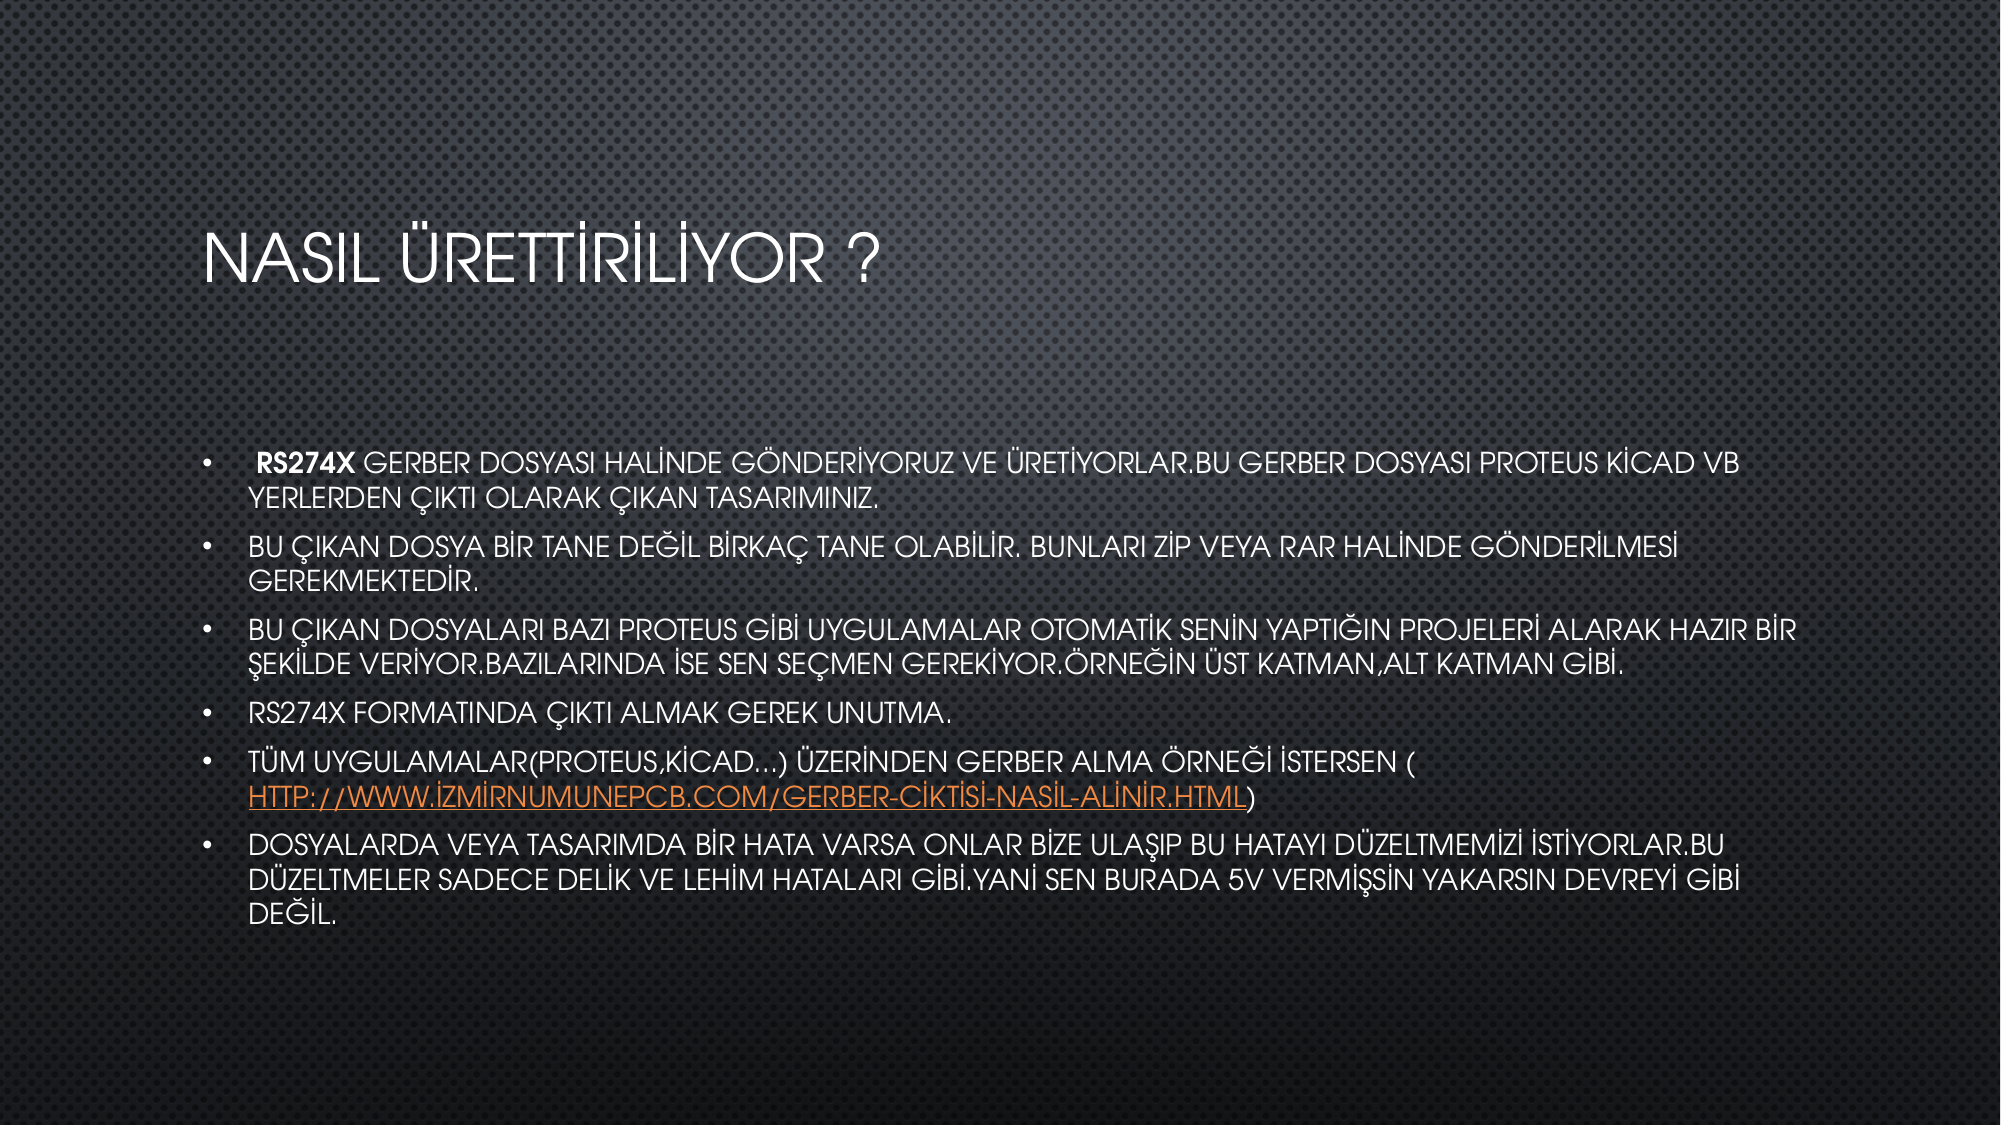

# nASIL ÜRETTİRİLİYOR ?
 RS274X GERBER DOSYASI HALİNDE GÖNDERİYORUZ VE ÜRETİYORLAR.BU GERBER DOSYASI PROTEUS KİCAD VB YERLERDEN ÇIKTI OLARAK ÇIKAN TASARIMINIZ.
BU ÇIKAN DOSYA BİR TANE DEĞİL BİRKAÇ TANE OLABİLİR. BUNLARI ZİP VEYA RAR HALİNDE GÖNDERİLMESİ GEREKMEKTEDİR.
BU ÇIKAN DOSYALARI BAZI PROTEUS GİBİ UYGULAMALAR OTOMATİK SENİN YAPTIĞIN PROJELERİ ALARAK HAZIR BİR ŞEKİLDE VERİYOR.BAZILARINDA İSE SEN SEÇMEN GEREKİYOR.ÖRNEĞİN ÜST KATMAN,ALT KATMAN GİBİ.
RS274X FORMATINDA ÇIKTI ALMAK GEREK UNUTMA.
TÜM UYGULAMALAR(PROTEUS,KİCAD…) ÜZERİNDEN GERBER ALMA ÖRNEĞİ İSTERSEN (http://www.izmirnumunepcb.com/gerber-ciktisi-nasil-alinir.html)
DOSYALARDA VEYA TASARIMDA BİR HATA VARSA ONLAR BİZE ULAŞIP BU HATAYI DÜZELTMEMİZİ İSTİYORLAR.BU DÜZELTMELER SADECE DELİK VE LEHİM HATALARI GİBİ.YANİ SEN BURADA 5V VERMİŞSİN YAKARSIN DEVREYİ GİBİ DEĞİL.